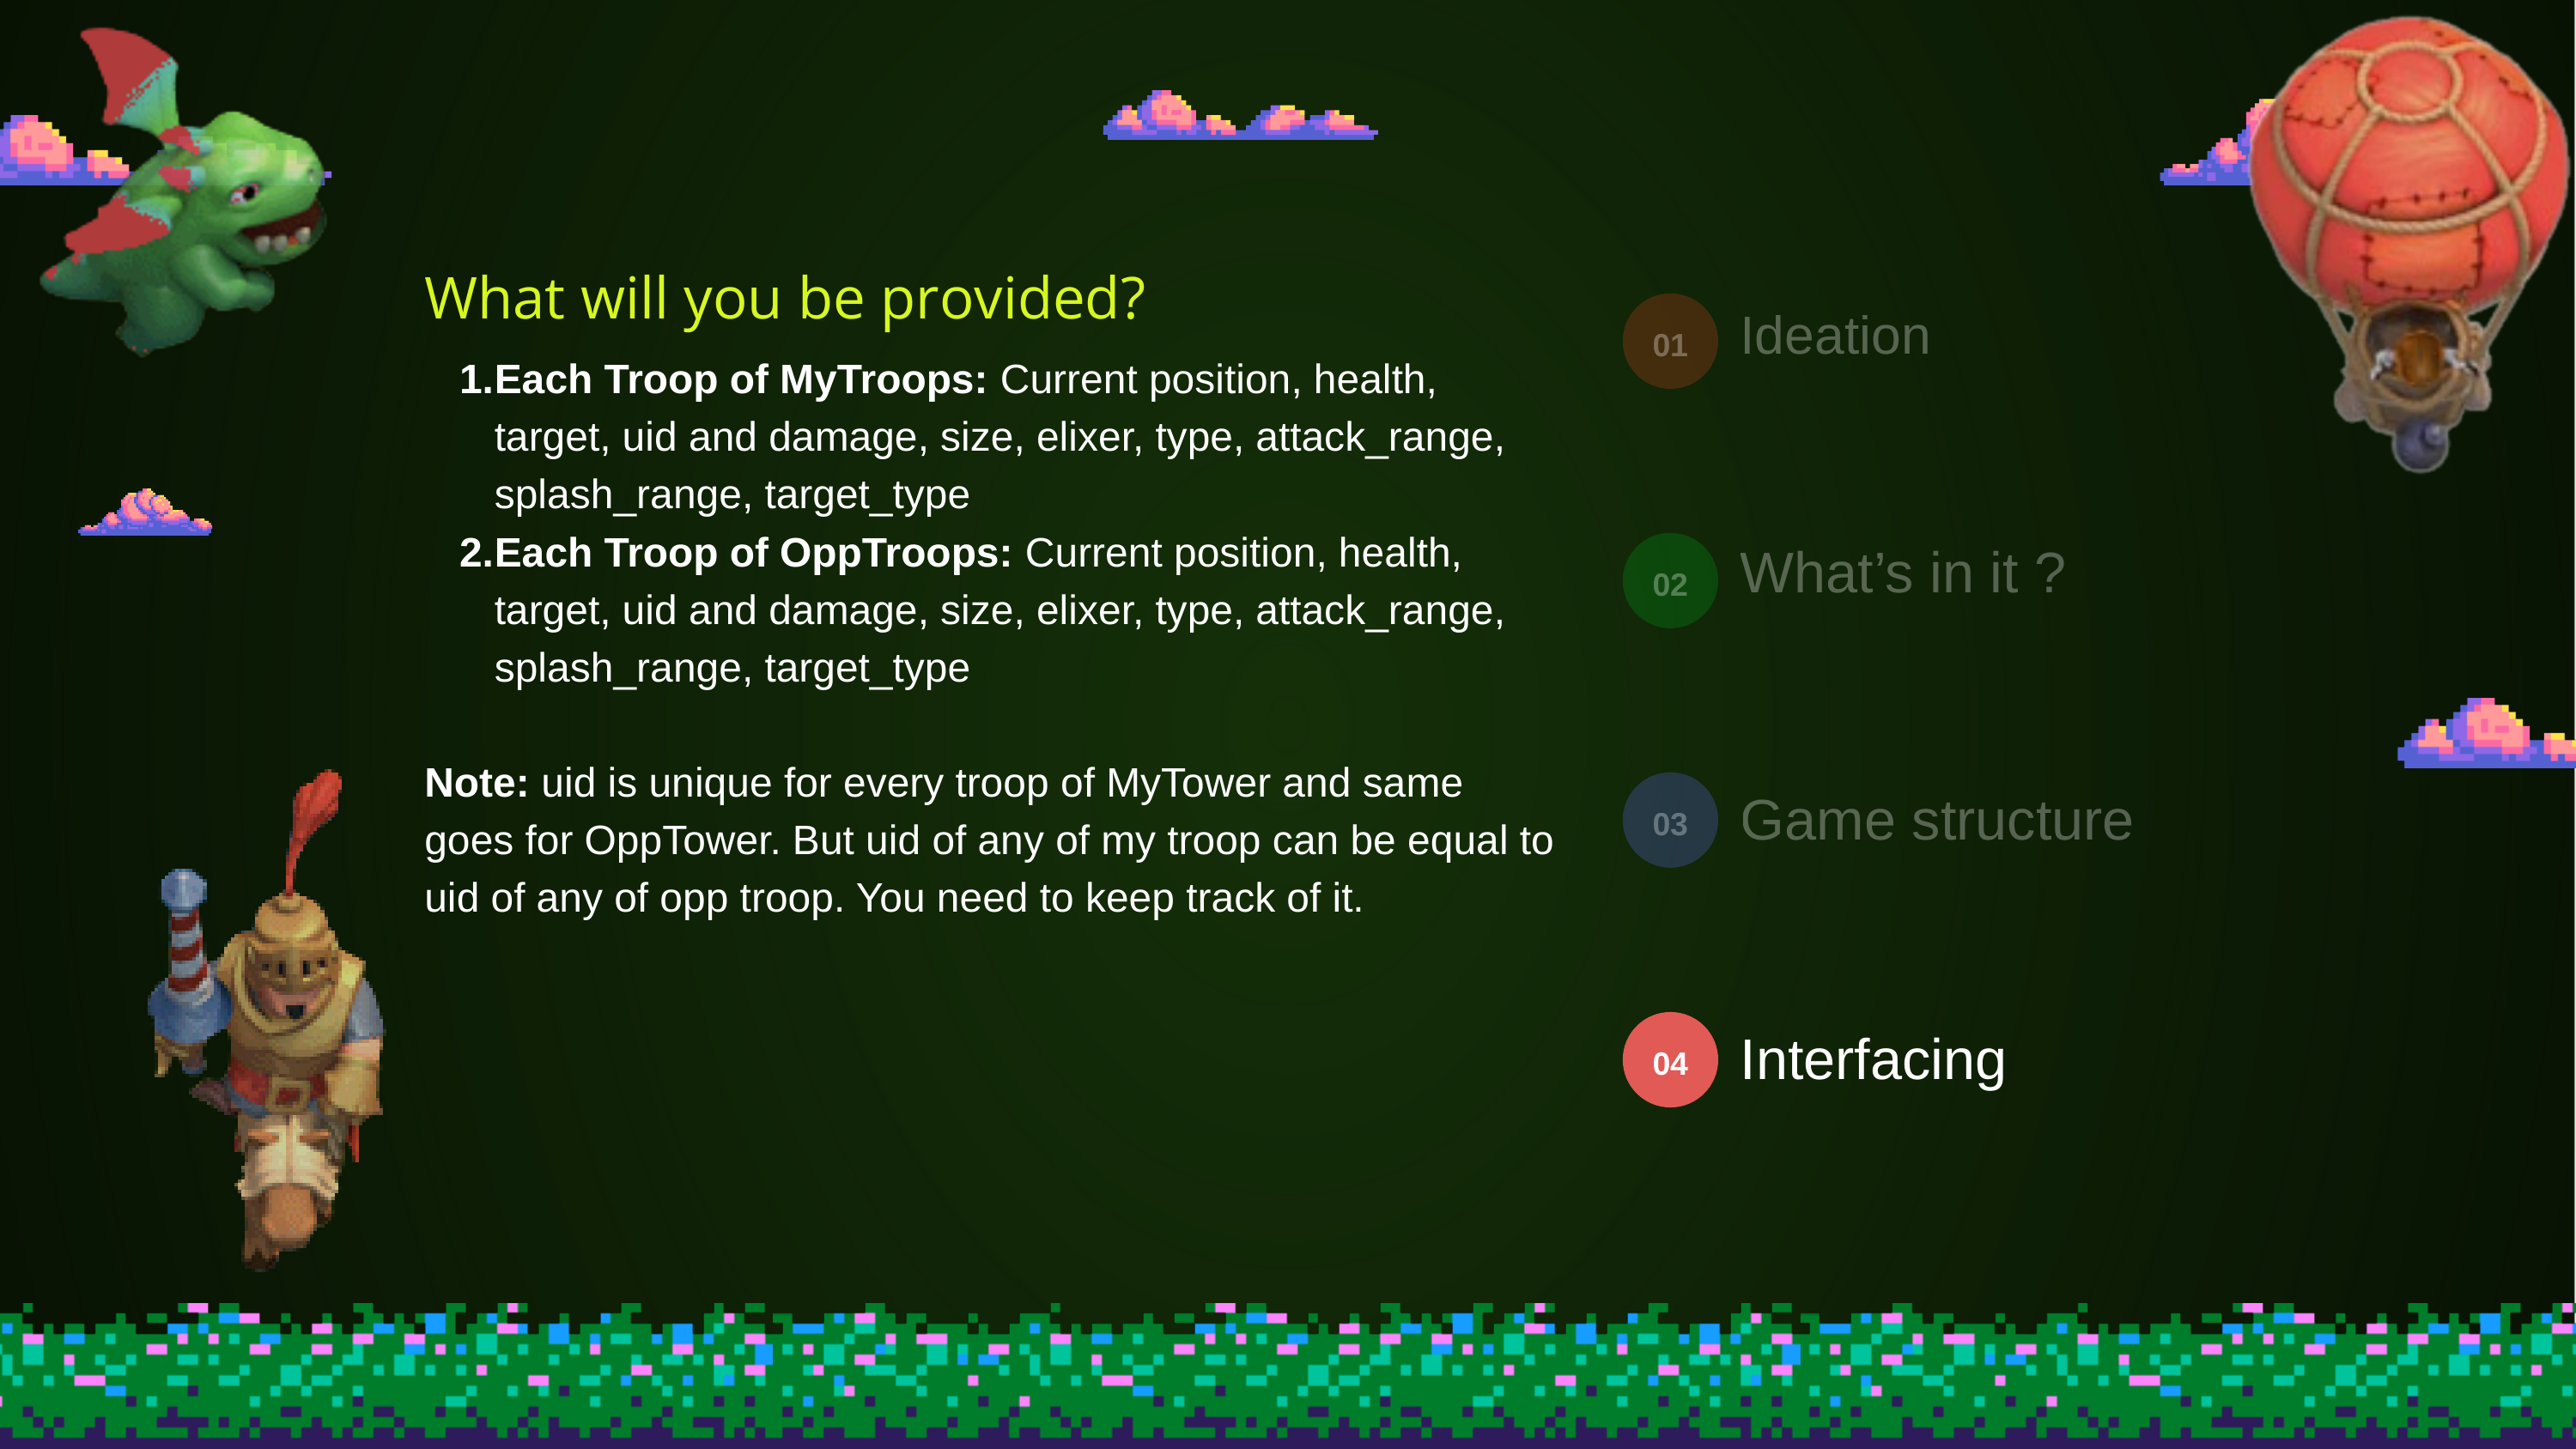

What will you be provided?
Ideation

01
Each Troop of MyTroops: Current position, health, target, uid and damage, size, elixer, type, attack_range, splash_range, target_type
Each Troop of OppTroops: Current position, health, target, uid and damage, size, elixer, type, attack_range, splash_range, target_type

Note: uid is unique for every troop of MyTower and same goes for OppTower. But uid of any of my troop can be equal to uid of any of opp troop. You need to keep track of it.

What’s in it ?

02

Game structure

03
Interfacing

04